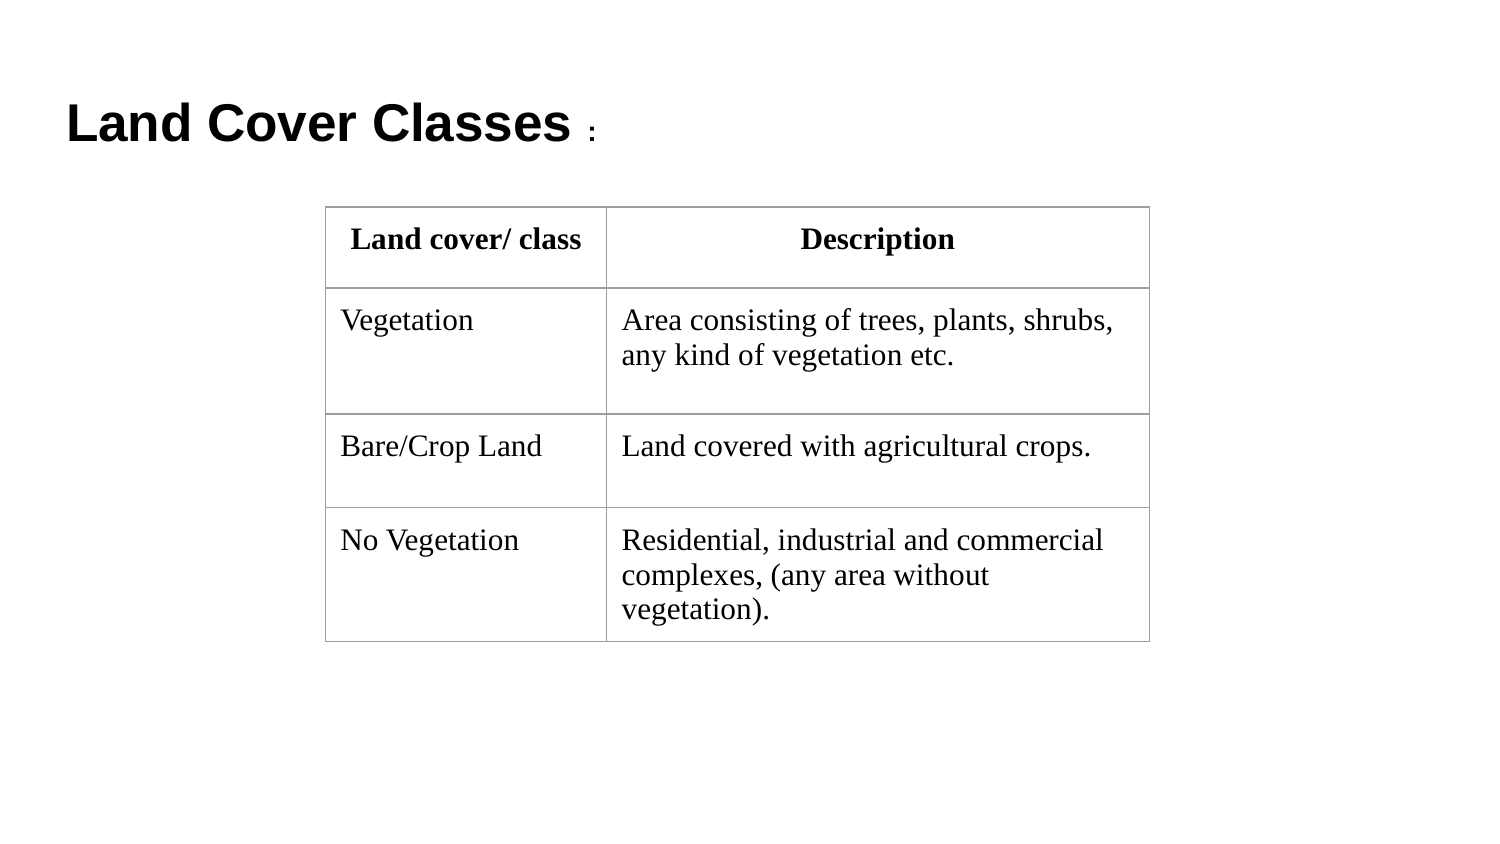

# Land Cover Classes :
| Land cover/ class | Description |
| --- | --- |
| Vegetation | Area consisting of trees, plants, shrubs, any kind of vegetation etc. |
| Bare/Crop Land | Land covered with agricultural crops. |
| No Vegetation | Residential, industrial and commercial complexes, (any area without vegetation). |